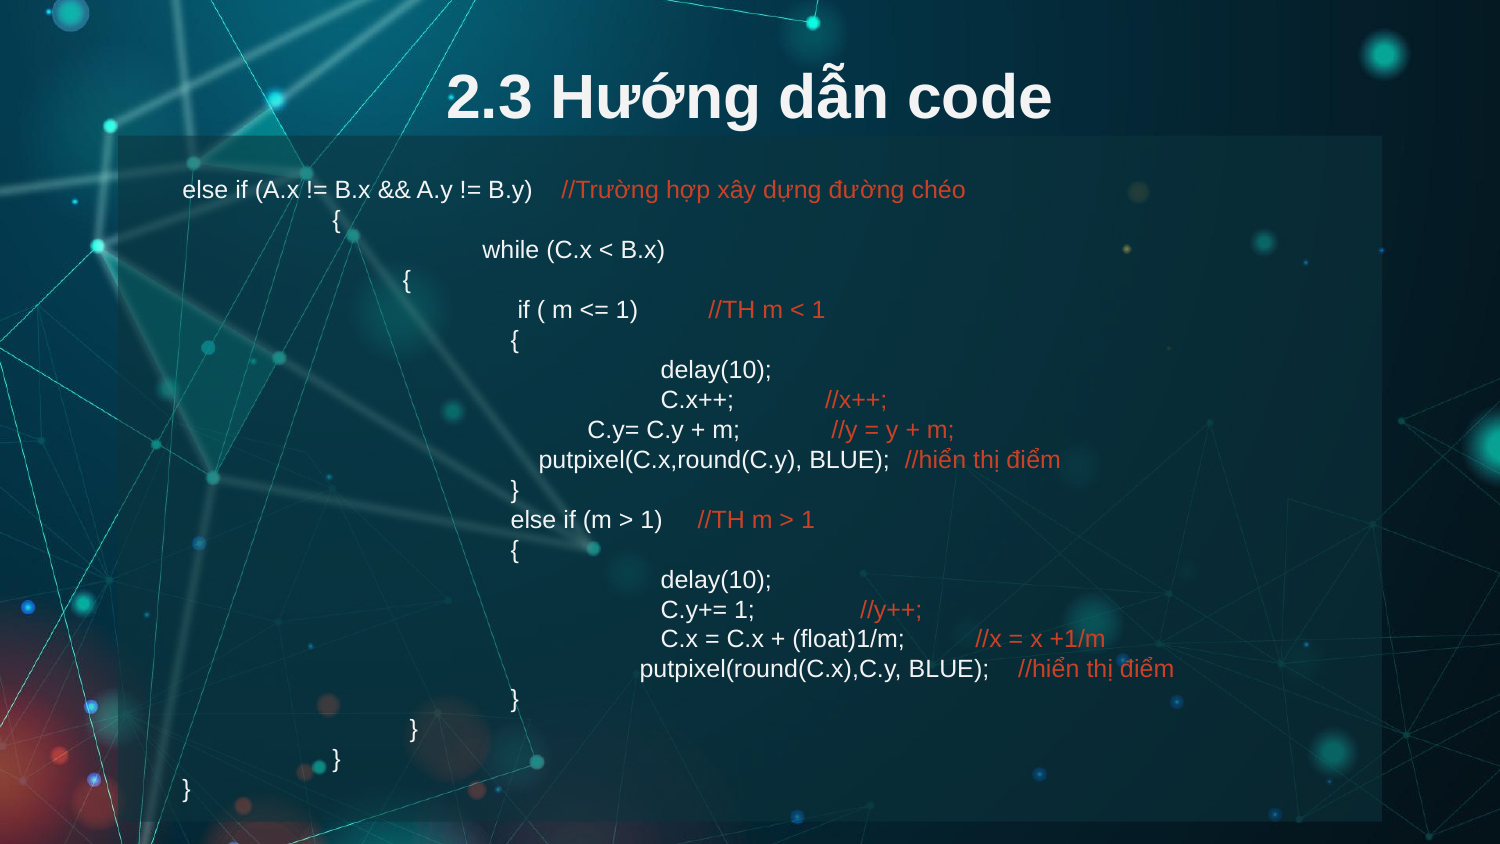

# 2.3 Hướng dẫn code
else if (A.x != B.x && A.y != B.y)    //Trường hợp xây dựng đường chéo
	{
		while (C.x < B.x)
	          {
		     if ( m <= 1)          //TH m < 1
		    {
			    delay(10);
			    C.x++;             //x++;
		               C.y= C.y + m;             //y = y + m;
		        putpixel(C.x,round(C.y), BLUE);  //hiển thị điểm
		    }
		    else if (m > 1)     //TH m > 1
		    {
			    delay(10);
			    C.y+= 1;               //y++;
			    C.x = C.x + (float)1/m;          //x = x +1/m
			 putpixel(round(C.x),C.y, BLUE);    //hiển thị điểm
		    }
	           }
	}
}